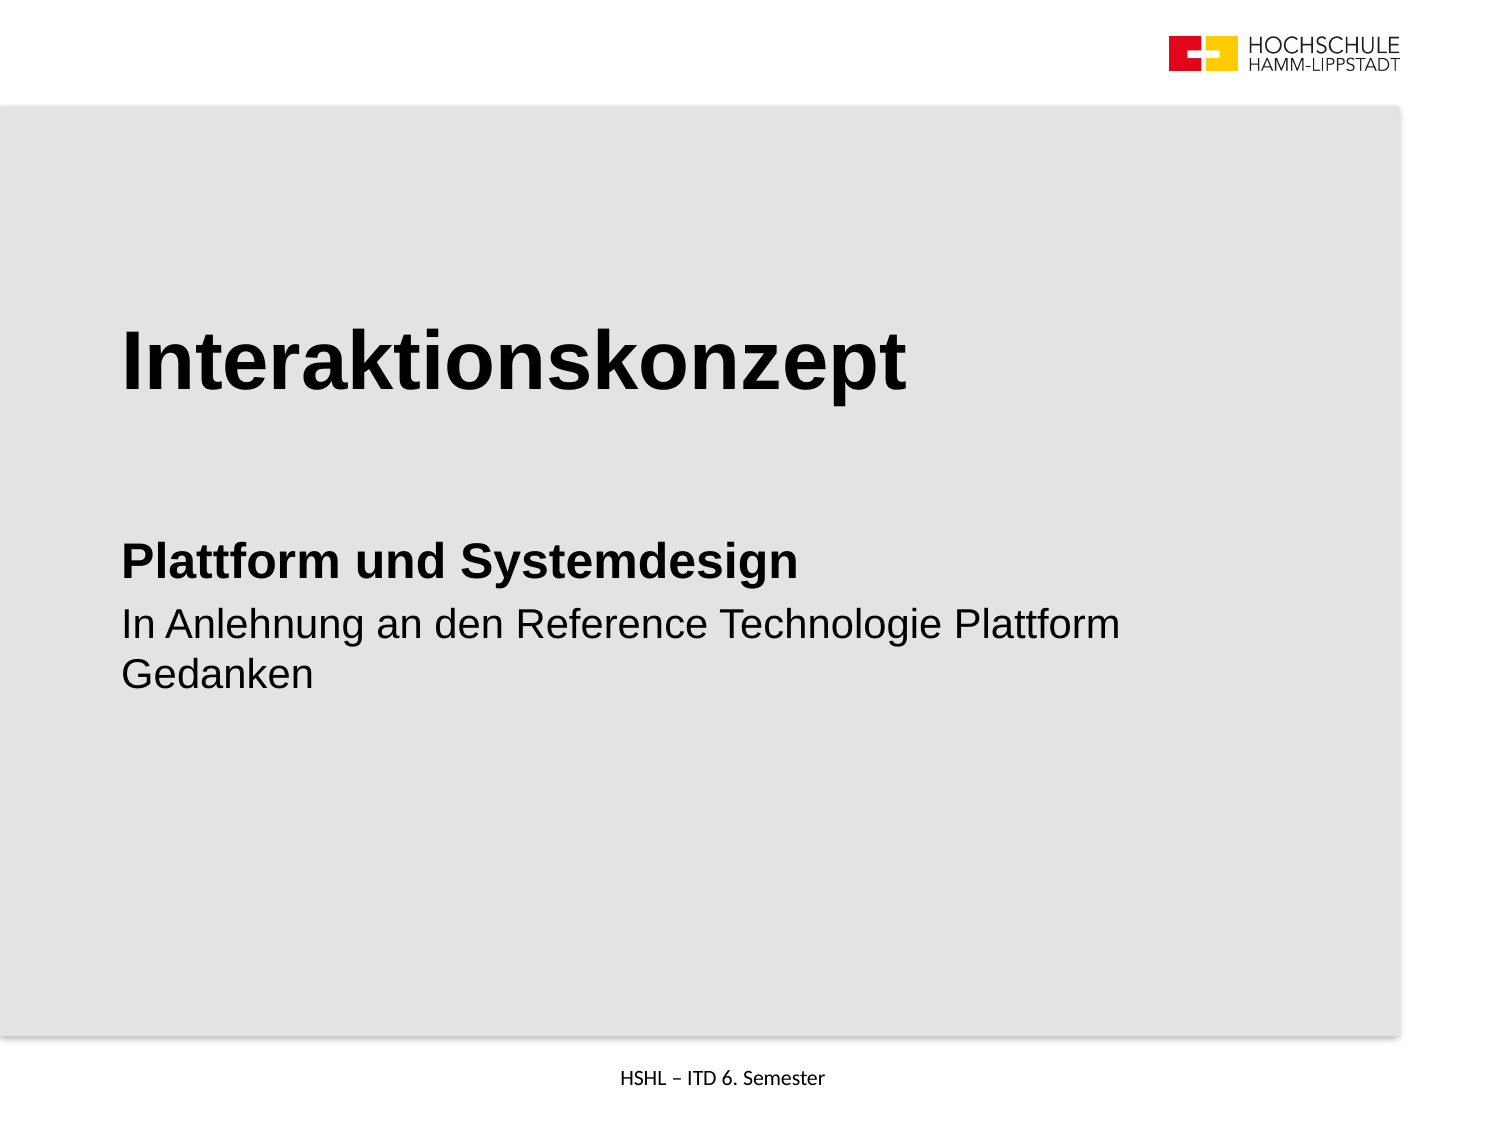

# Interaktionskonzept
Plattform und Systemdesign
In Anlehnung an den Reference Technologie Plattform Gedanken
HSHL – ITD 6. Semester